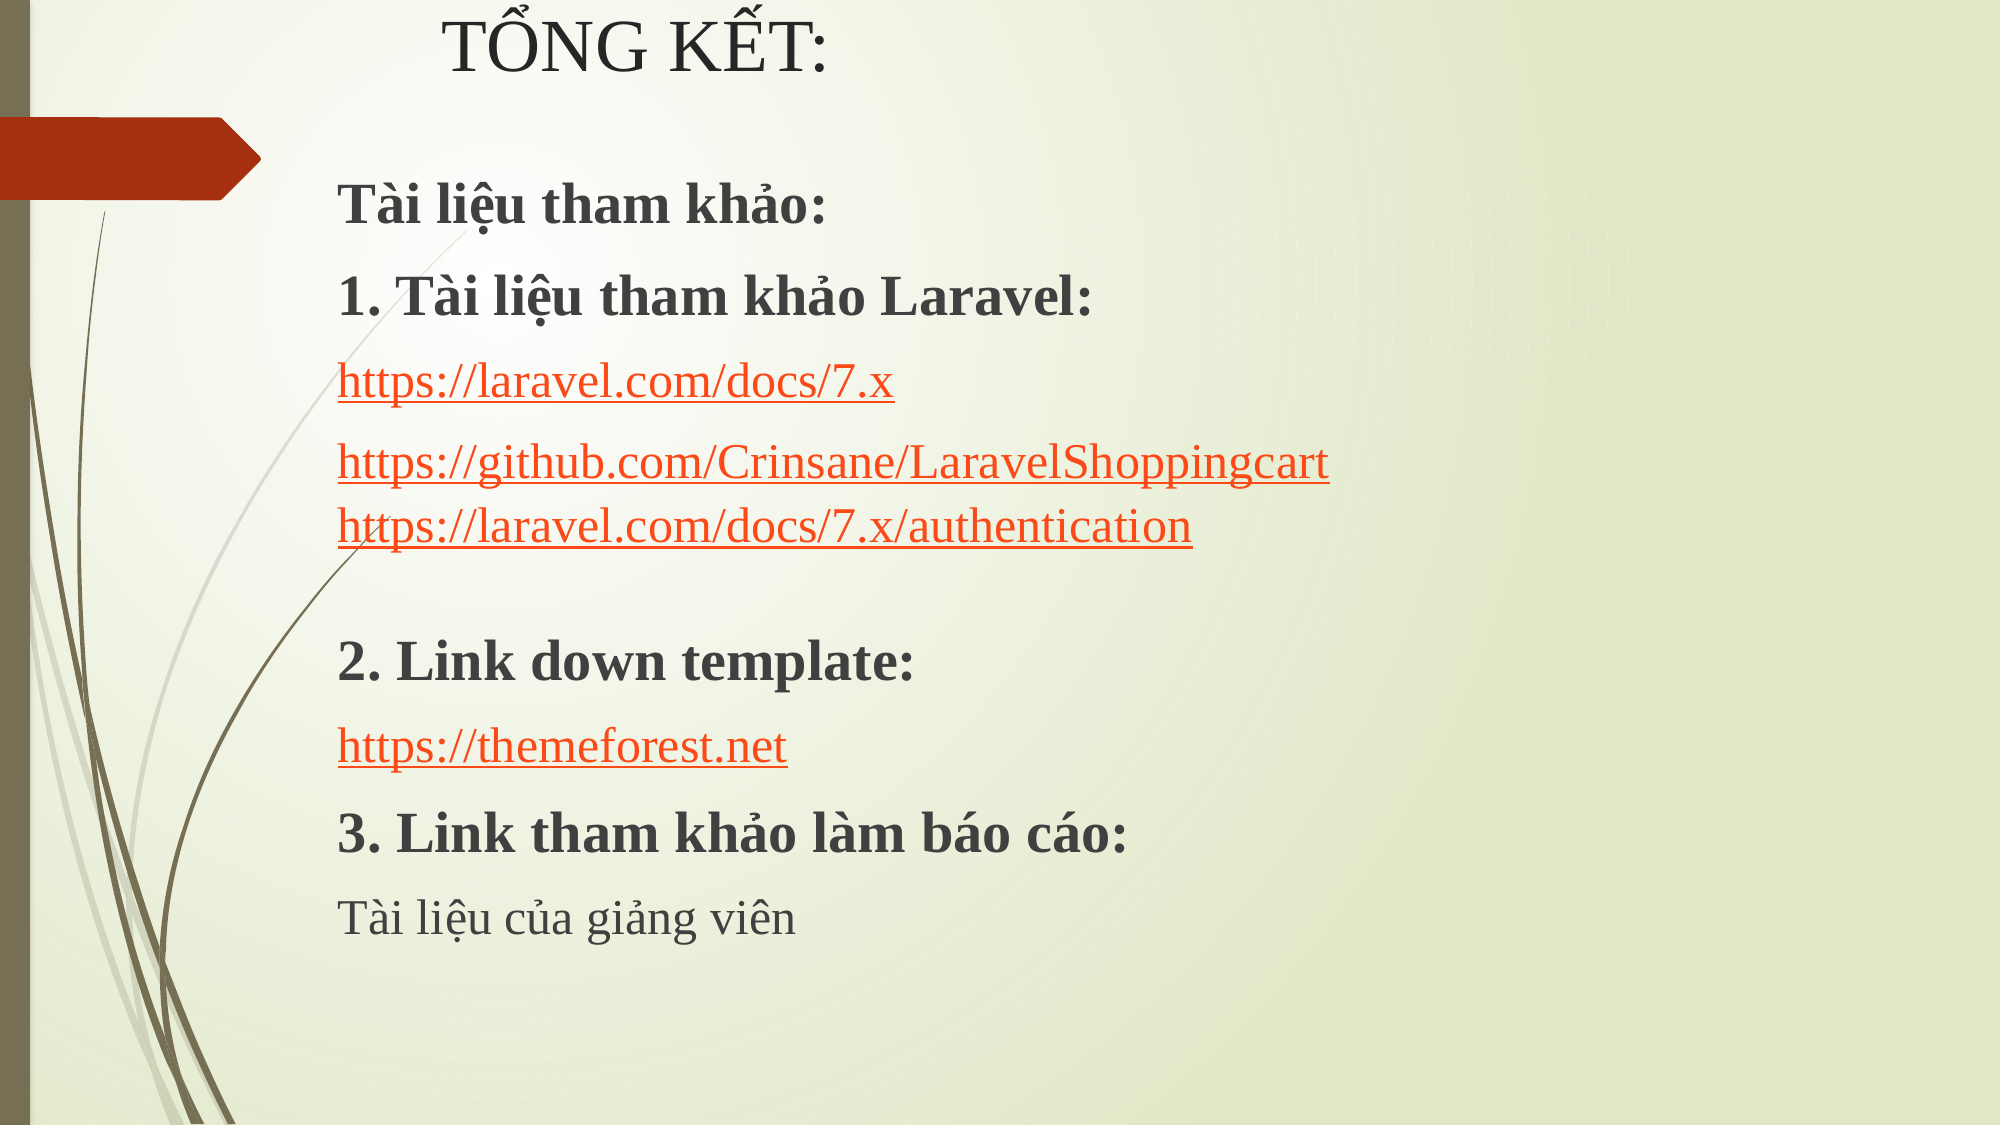

# TỔNG KẾT:
Tài liệu tham khảo:
1. Tài liệu tham khảo Laravel:
https://laravel.com/docs/7.x
https://github.com/Crinsane/LaravelShoppingcart
https://laravel.com/docs/7.x/authentication

2. Link down template:
https://themeforest.net
3. Link tham khảo làm báo cáo:
Tài liệu của giảng viên